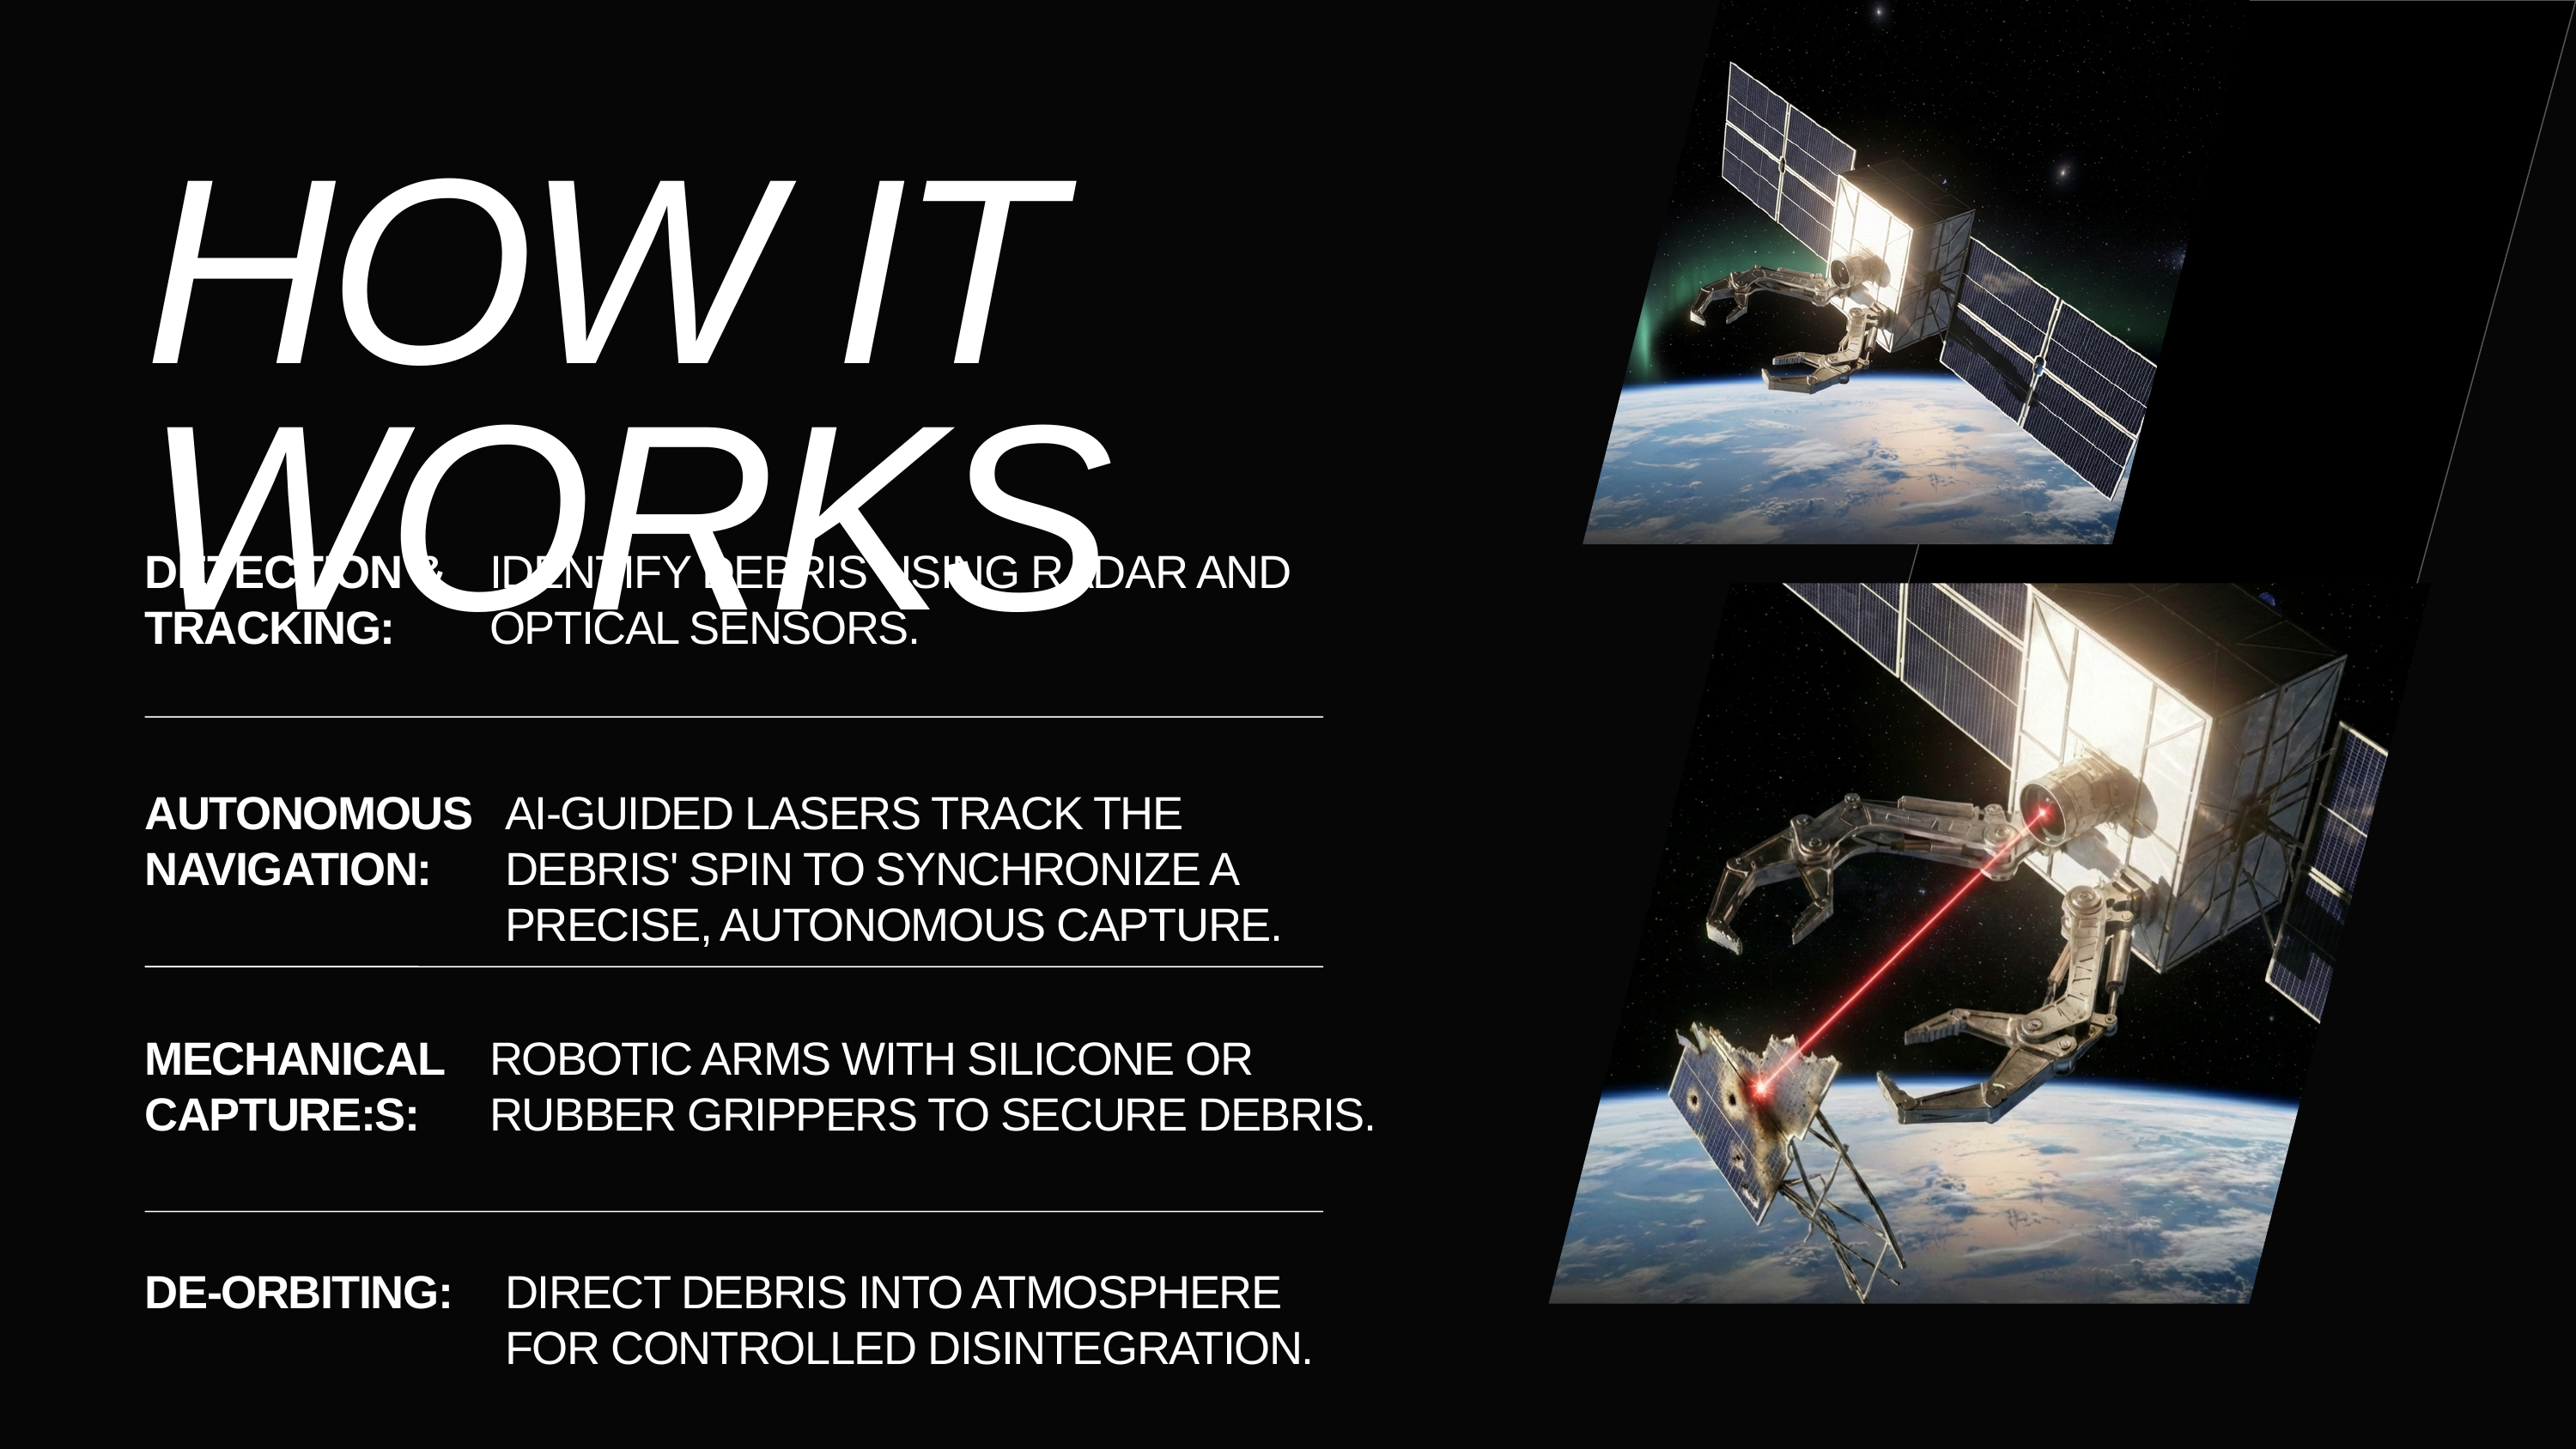

HOW IT WORKS
DETECTION & TRACKING:
IDENTIFY DEBRIS USING RADAR AND OPTICAL SENSORS.

AUTONOMOUS NAVIGATION:
AI-GUIDED LASERS TRACK THE DEBRIS' SPIN TO SYNCHRONIZE A PRECISE, AUTONOMOUS CAPTURE.

MECHANICAL CAPTURE:S:
ROBOTIC ARMS WITH SILICONE OR RUBBER GRIPPERS TO SECURE DEBRIS.

DE-ORBITING:
DIRECT DEBRIS INTO ATMOSPHERE FOR CONTROLLED DISINTEGRATION.